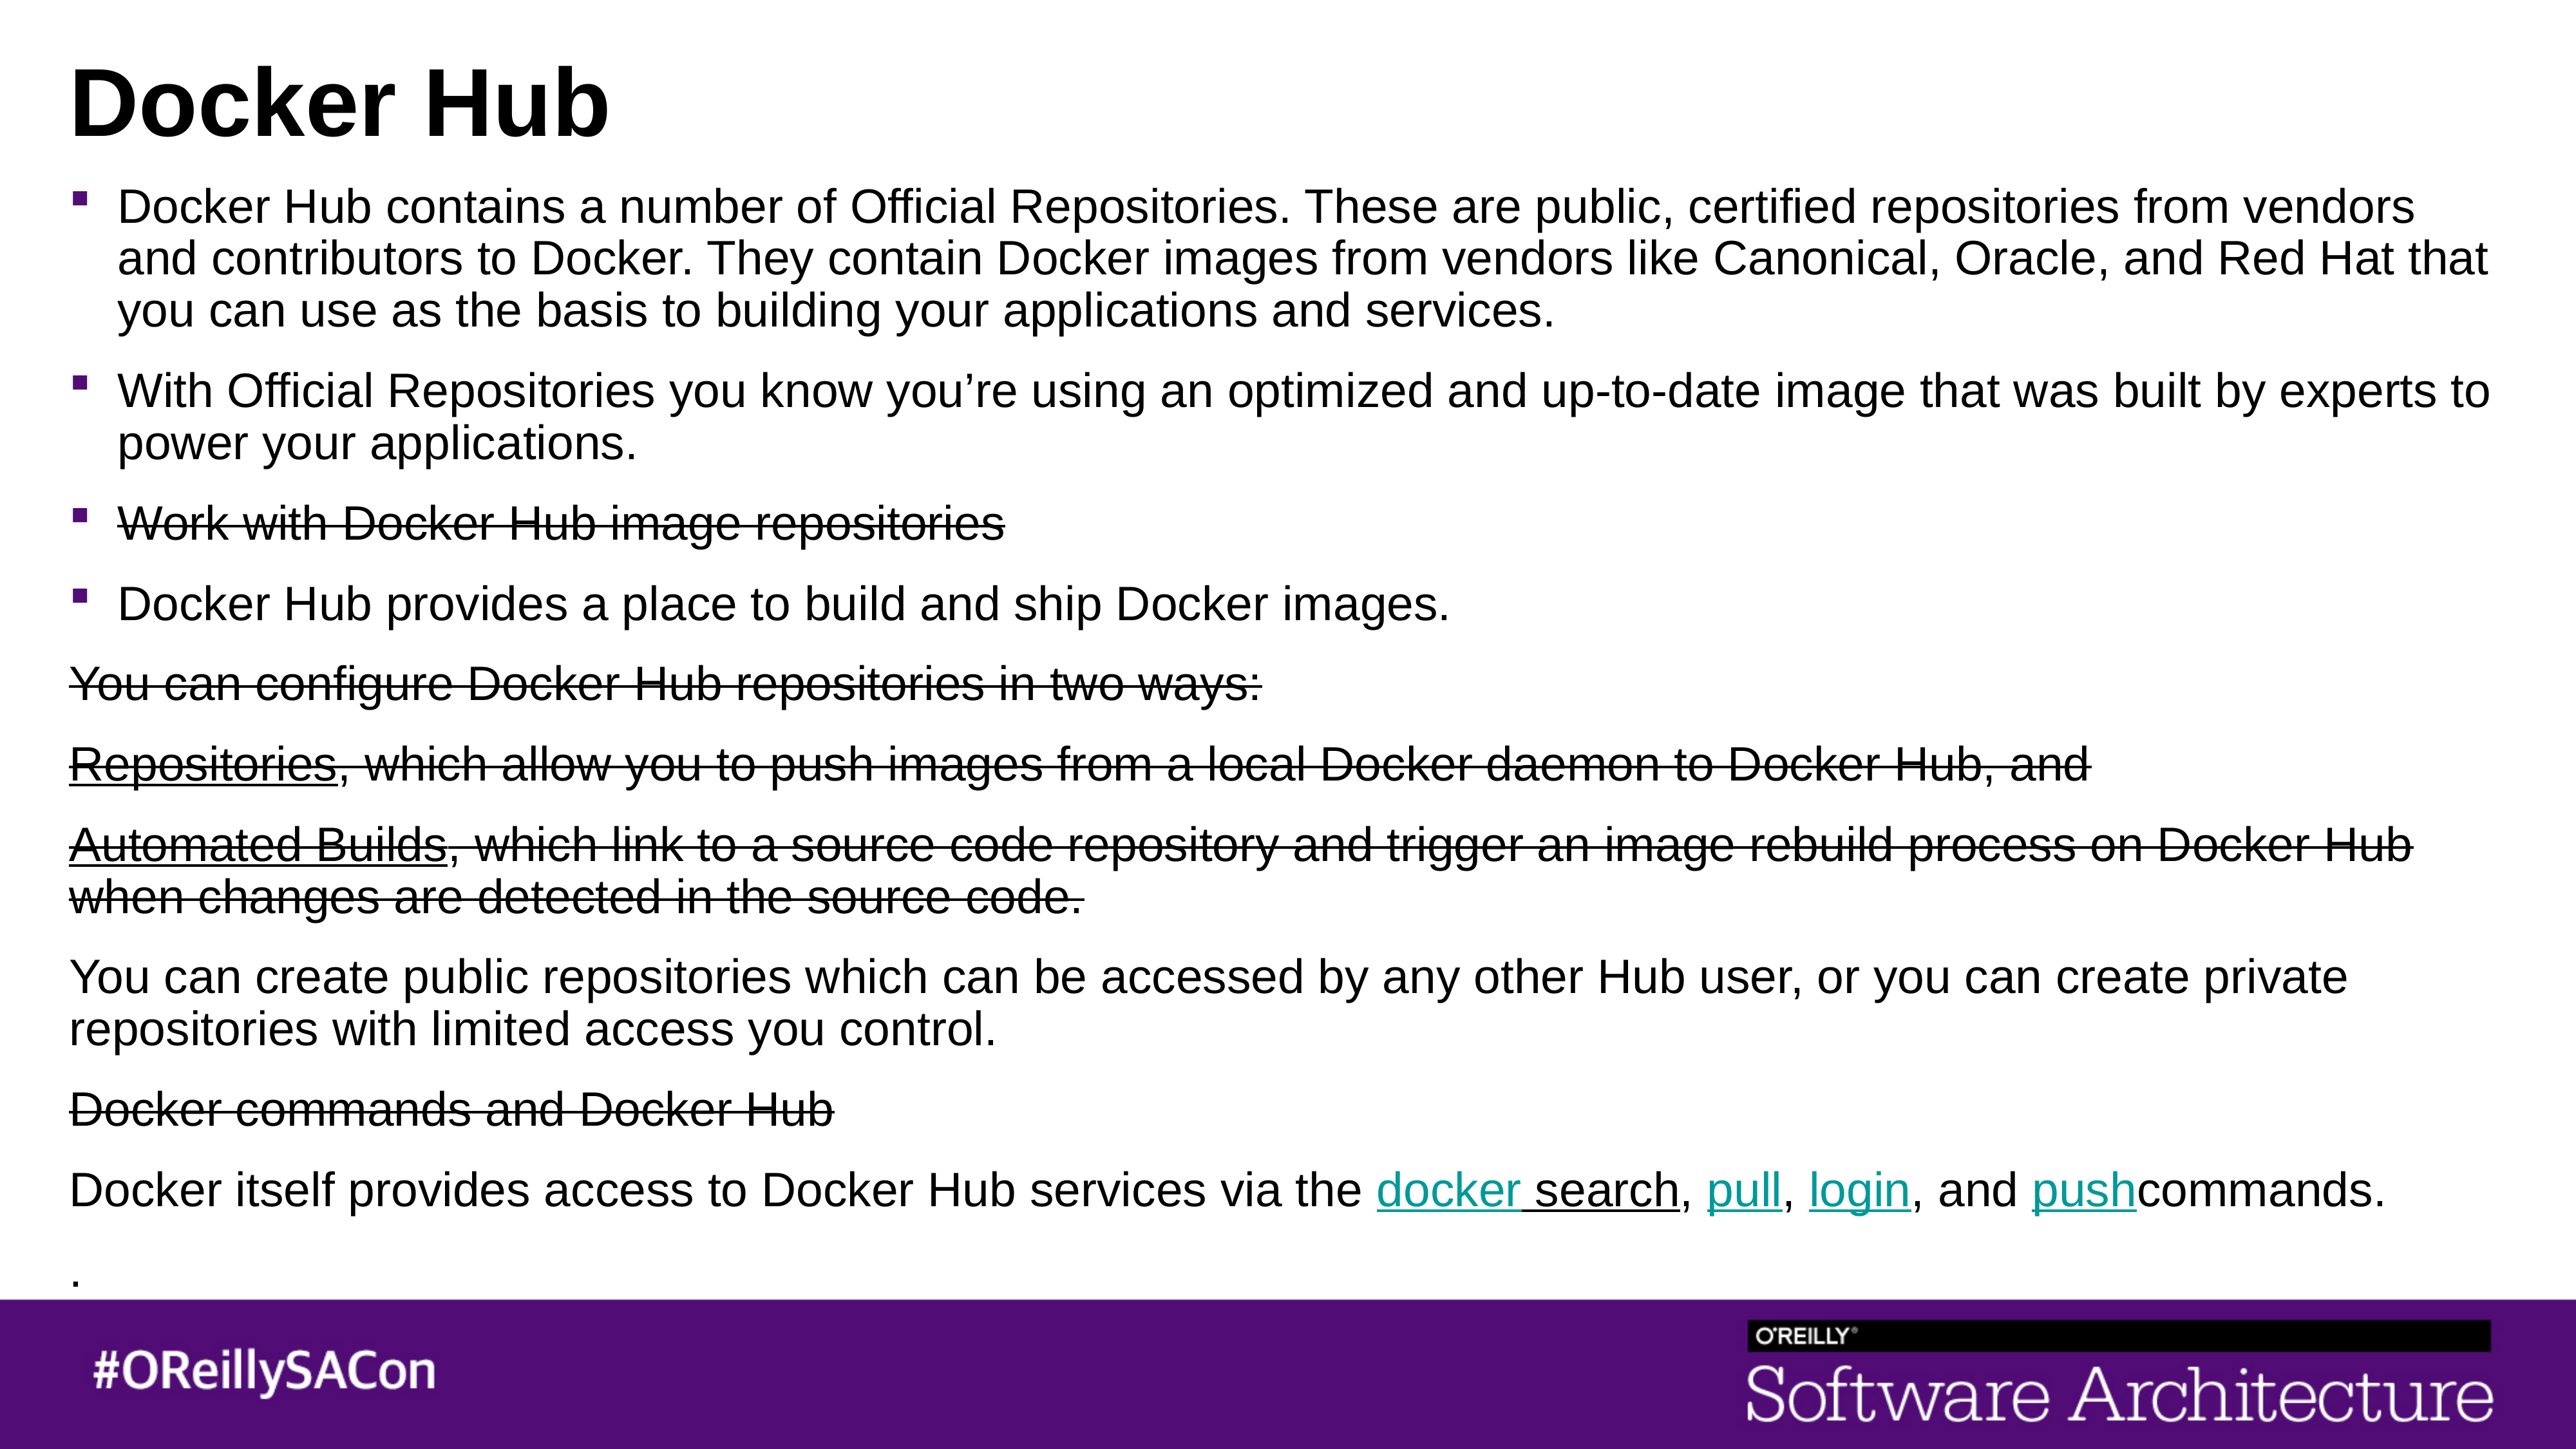

# Docker Hub
Docker Hub contains a number of Official Repositories. These are public, certified repositories from vendors and contributors to Docker. They contain Docker images from vendors like Canonical, Oracle, and Red Hat that you can use as the basis to building your applications and services.
With Official Repositories you know you’re using an optimized and up-to-date image that was built by experts to power your applications.
Work with Docker Hub image repositories
Docker Hub provides a place to build and ship Docker images.
You can configure Docker Hub repositories in two ways:
Repositories, which allow you to push images from a local Docker daemon to Docker Hub, and
Automated Builds, which link to a source code repository and trigger an image rebuild process on Docker Hub when changes are detected in the source code.
You can create public repositories which can be accessed by any other Hub user, or you can create private repositories with limited access you control.
Docker commands and Docker Hub
Docker itself provides access to Docker Hub services via the docker search, pull, login, and pushcommands.
.